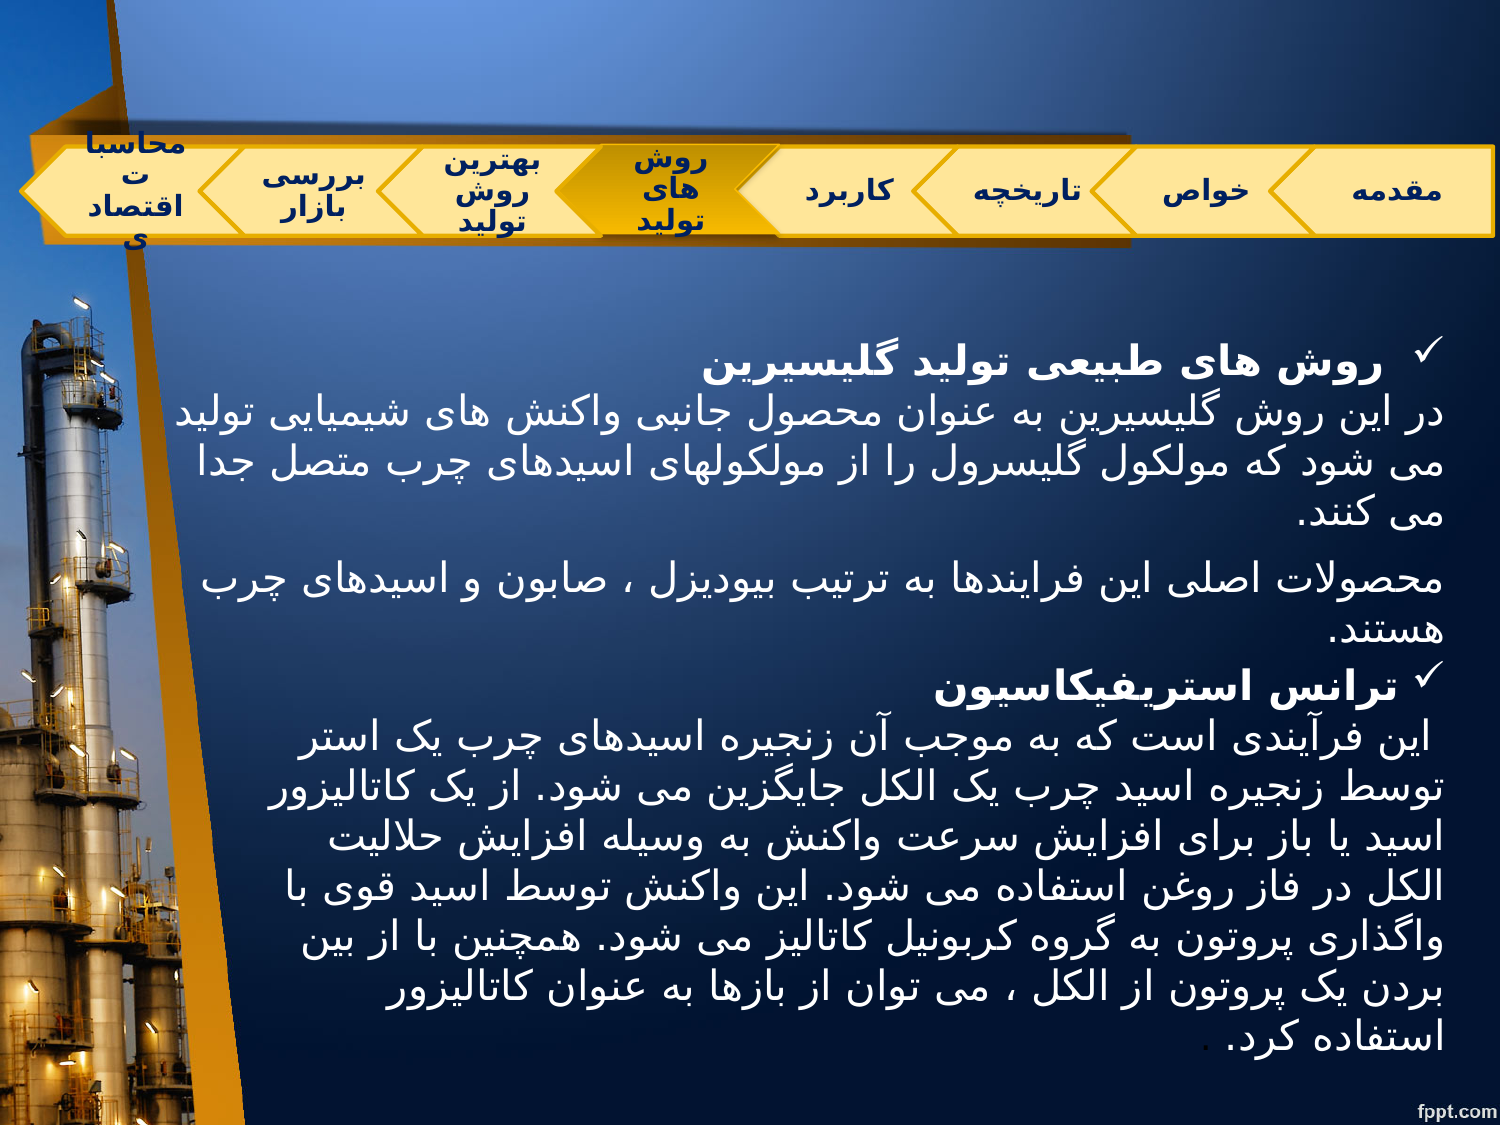

مقدمه
خواص
تاریخچه
کاربرد
روش های تولید
بهترین روش تولید
بررسی بازار
محاسبات اقتصادی
 روش های طبیعی تولید گلیسیرین
در این روش گلیسیرین به عنوان محصول جانبی واکنش های شیمیایی تولید می شود که مولکول گلیسرول را از مولکولهای اسیدهای چرب متصل جدا می کنند.
محصولات اصلی این فرایندها به ترتیب بیودیزل ، صابون و اسیدهای چرب هستند.

ترانس استریفیکاسیون
 این فرآیندی است که به موجب آن زنجیره اسیدهای چرب یک استر توسط زنجیره اسید چرب یک الکل جایگزین می شود. از یک کاتالیزور اسید یا باز برای افزایش سرعت واکنش به وسیله افزایش حلالیت الکل در فاز روغن استفاده می شود. این واكنش توسط اسید قوی با واگذاری پروتون به گروه كربونیل كاتالیز می شود. همچنین با از بین بردن یک پروتون از الکل ، می توان از بازها به عنوان کاتالیزور استفاده کرد. .